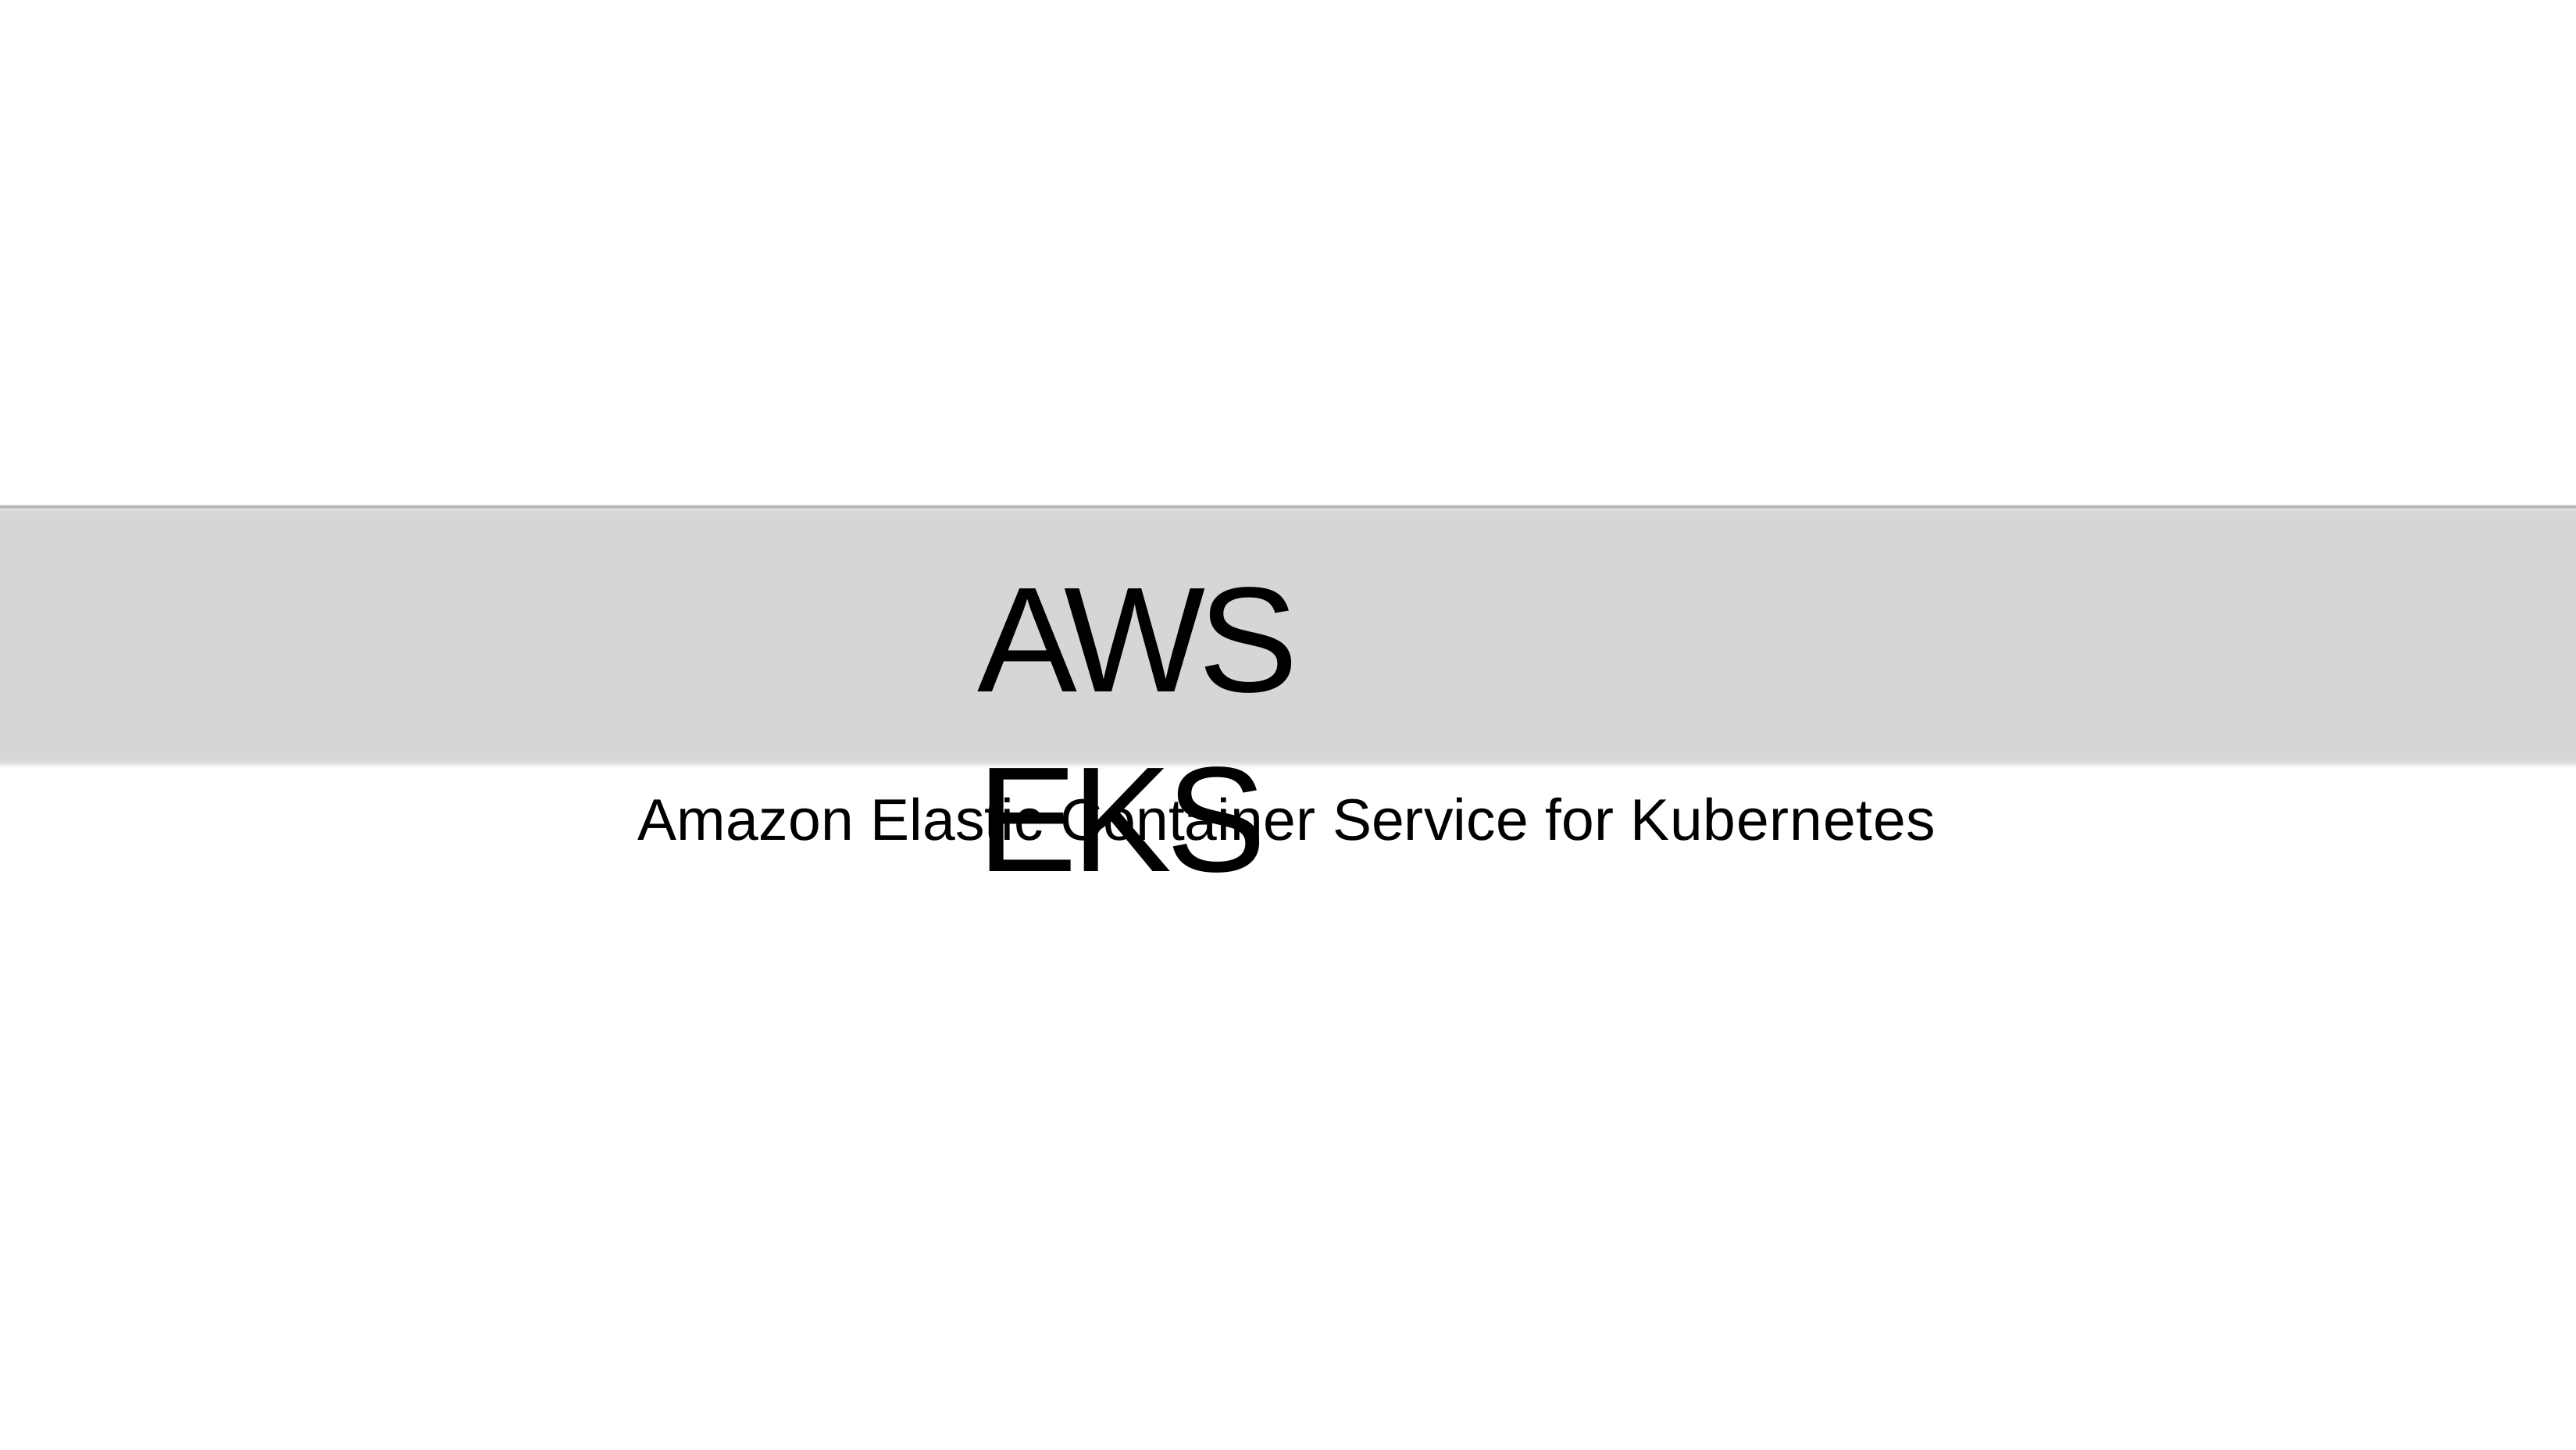

AWS EKS
Amazon Elastic Container Service for Kubernetes